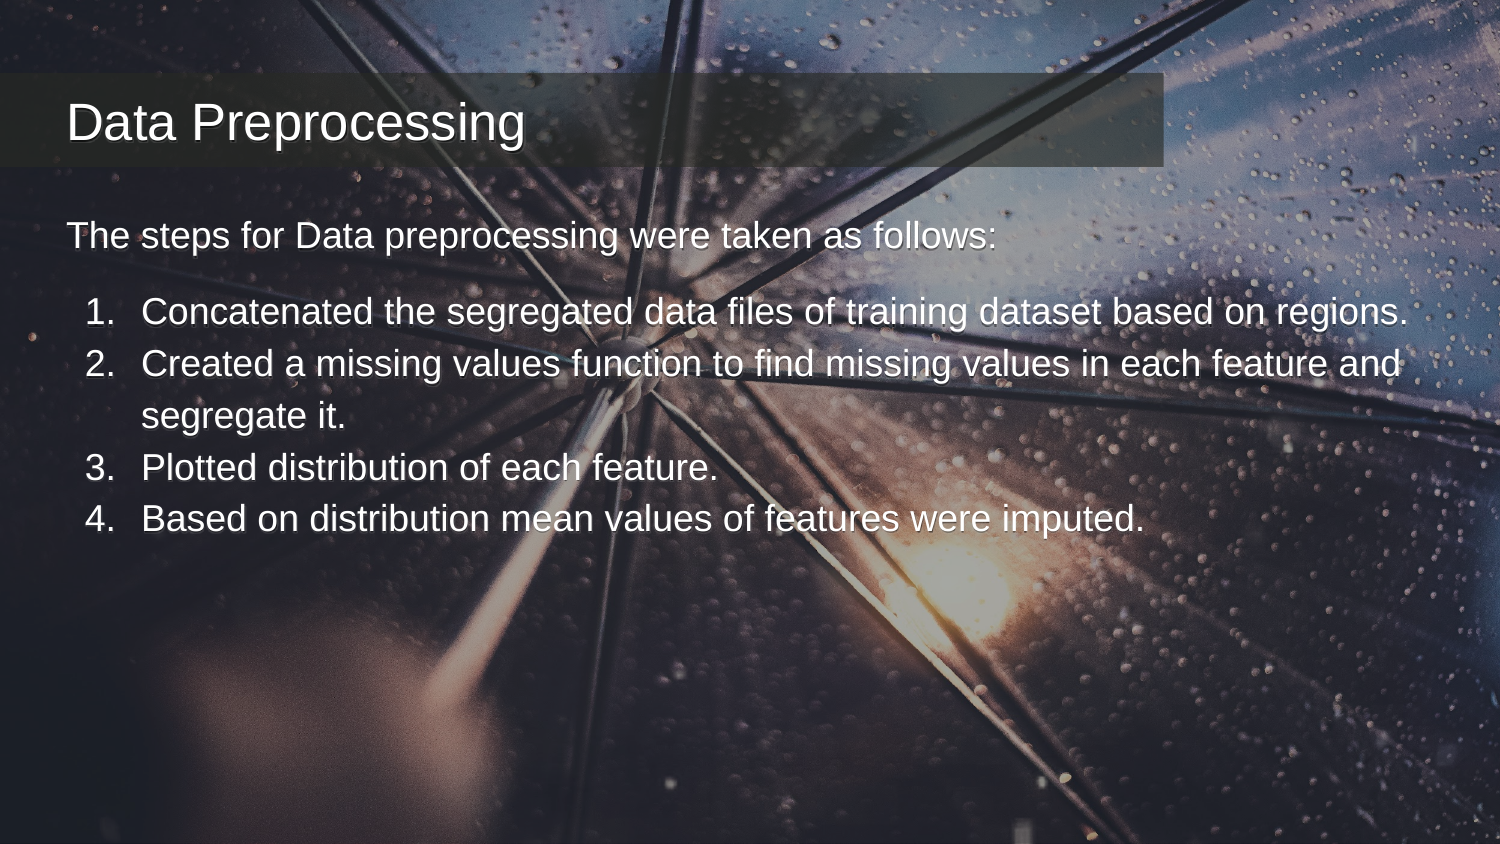

# Data Preprocessing
The steps for Data preprocessing were taken as follows:
Concatenated the segregated data files of training dataset based on regions.
Created a missing values function to find missing values in each feature and segregate it.
Plotted distribution of each feature.
Based on distribution mean values of features were imputed.